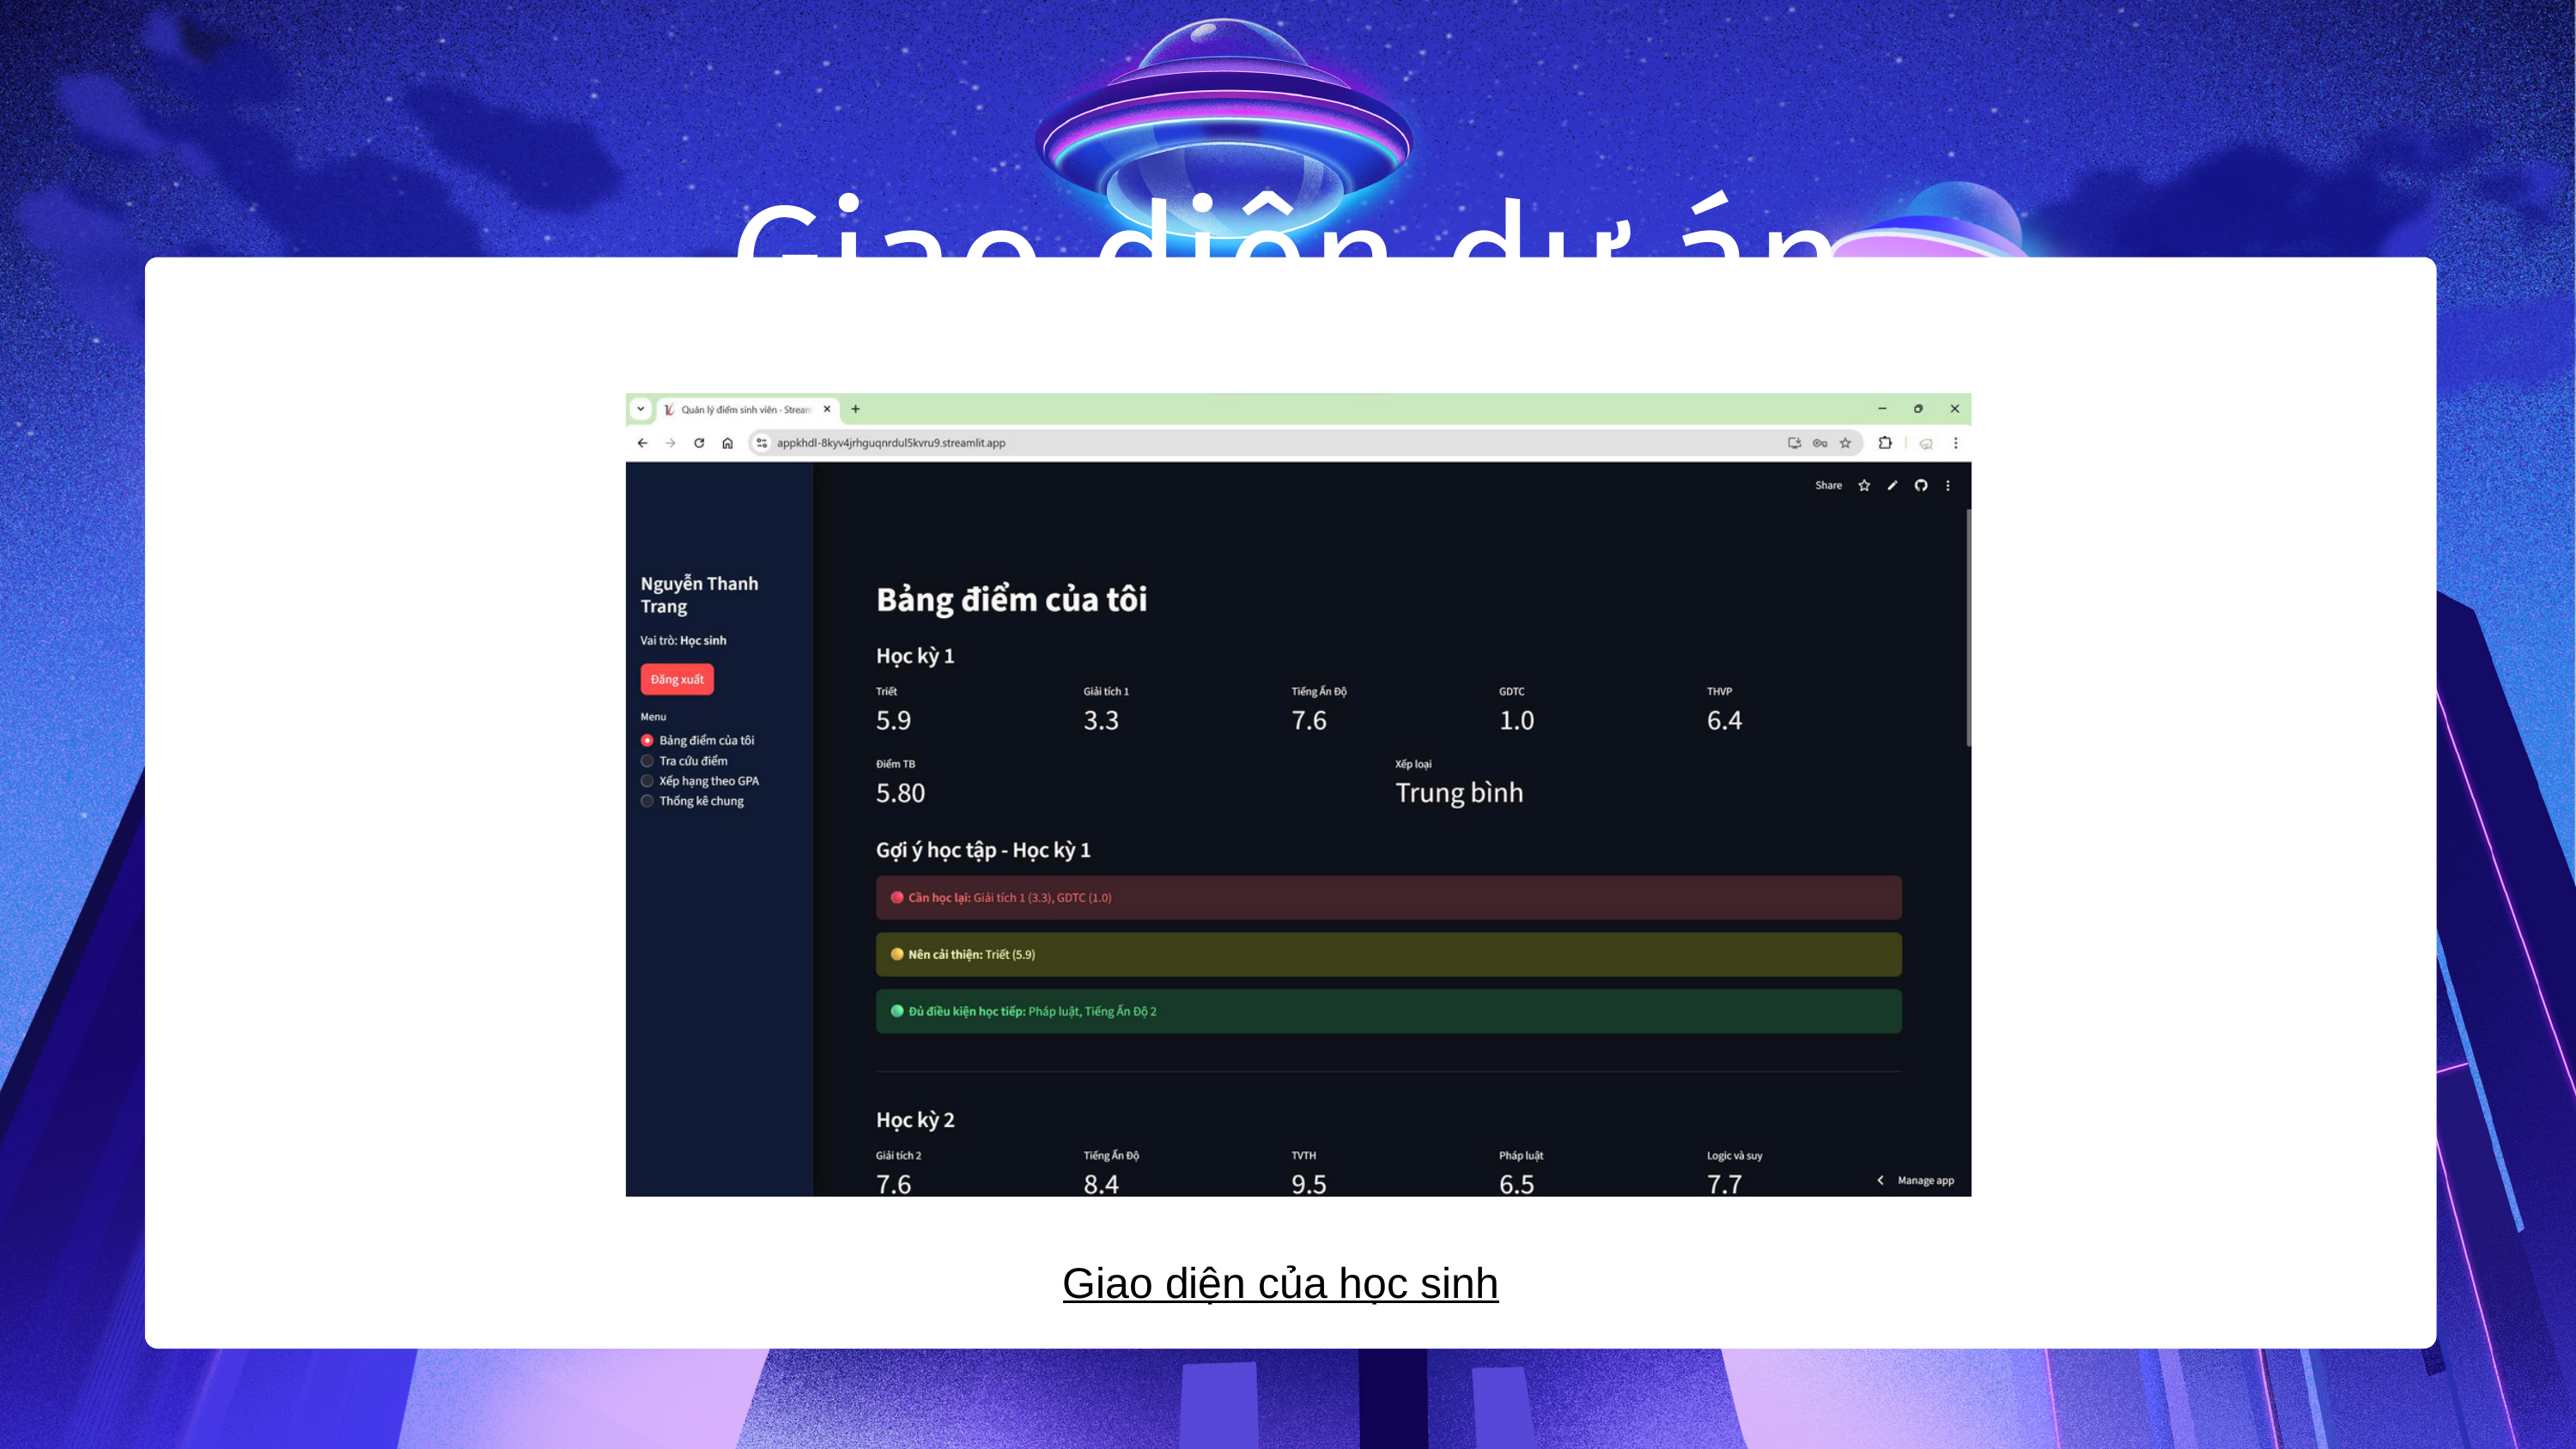

Giao diện dự án

Giao diện của học sinh